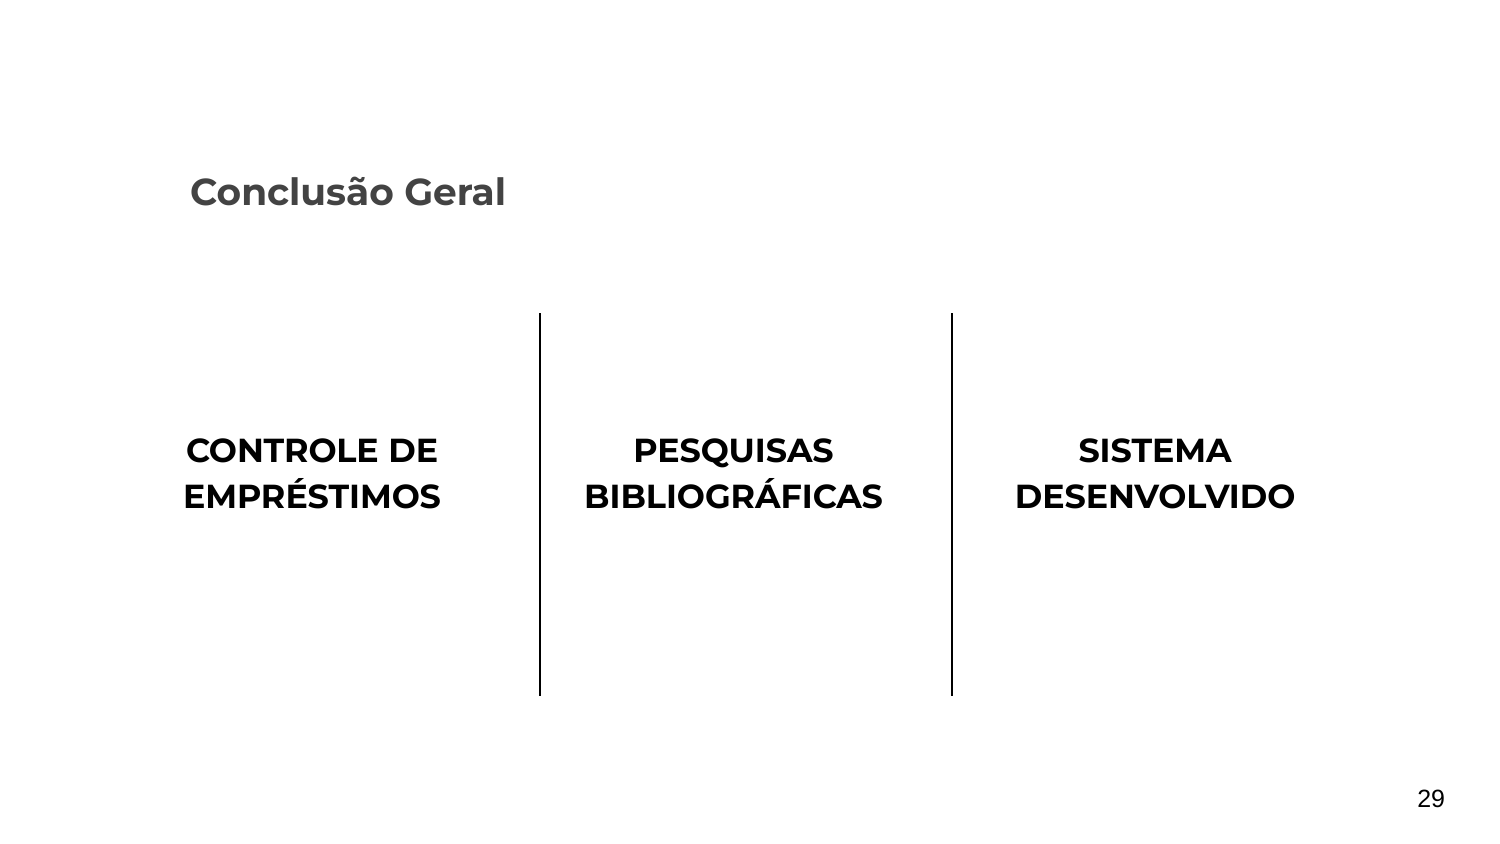

# Conclusão Geral
CONTROLE DE EMPRÉSTIMOS
PESQUISAS BIBLIOGRÁFICAS
SISTEMA DESENVOLVIDO
29